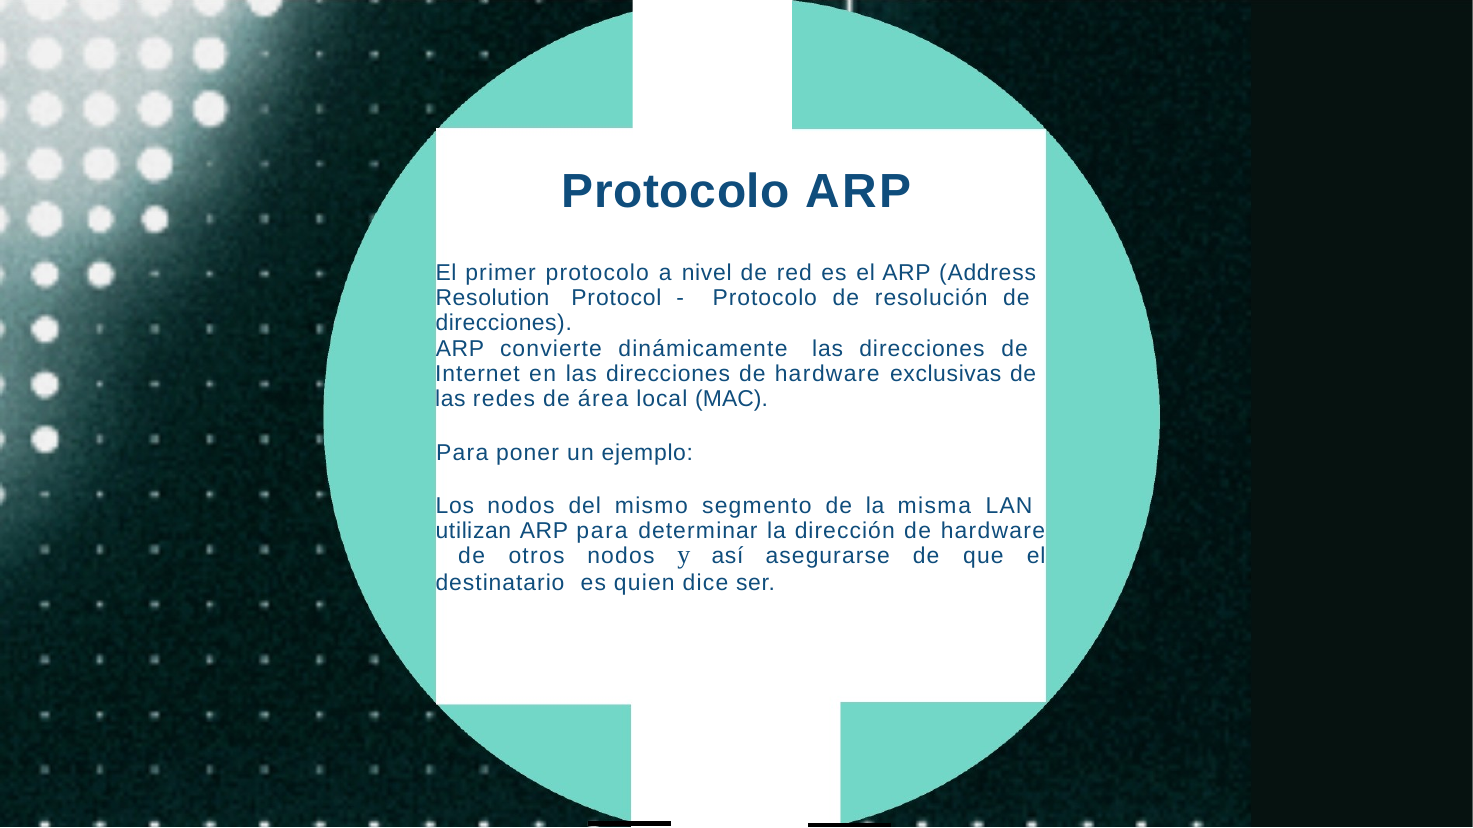

# Protocolo ARP
El primer protocolo a nivel de red es el ARP (Address  Resolution Protocol -  Protocolo de resolución de  direcciones).
ARP convierte dinámicamente las direcciones de  Internet en las direcciones de hardware exclusivas de  las redes de área local (MAC).

Para poner un ejemplo:

Los nodos del mismo segmento de la misma LAN  utilizan ARP para determinar la dirección de hardware  de otros nodos y así asegurarse de que el destinatario  es quien dice ser.